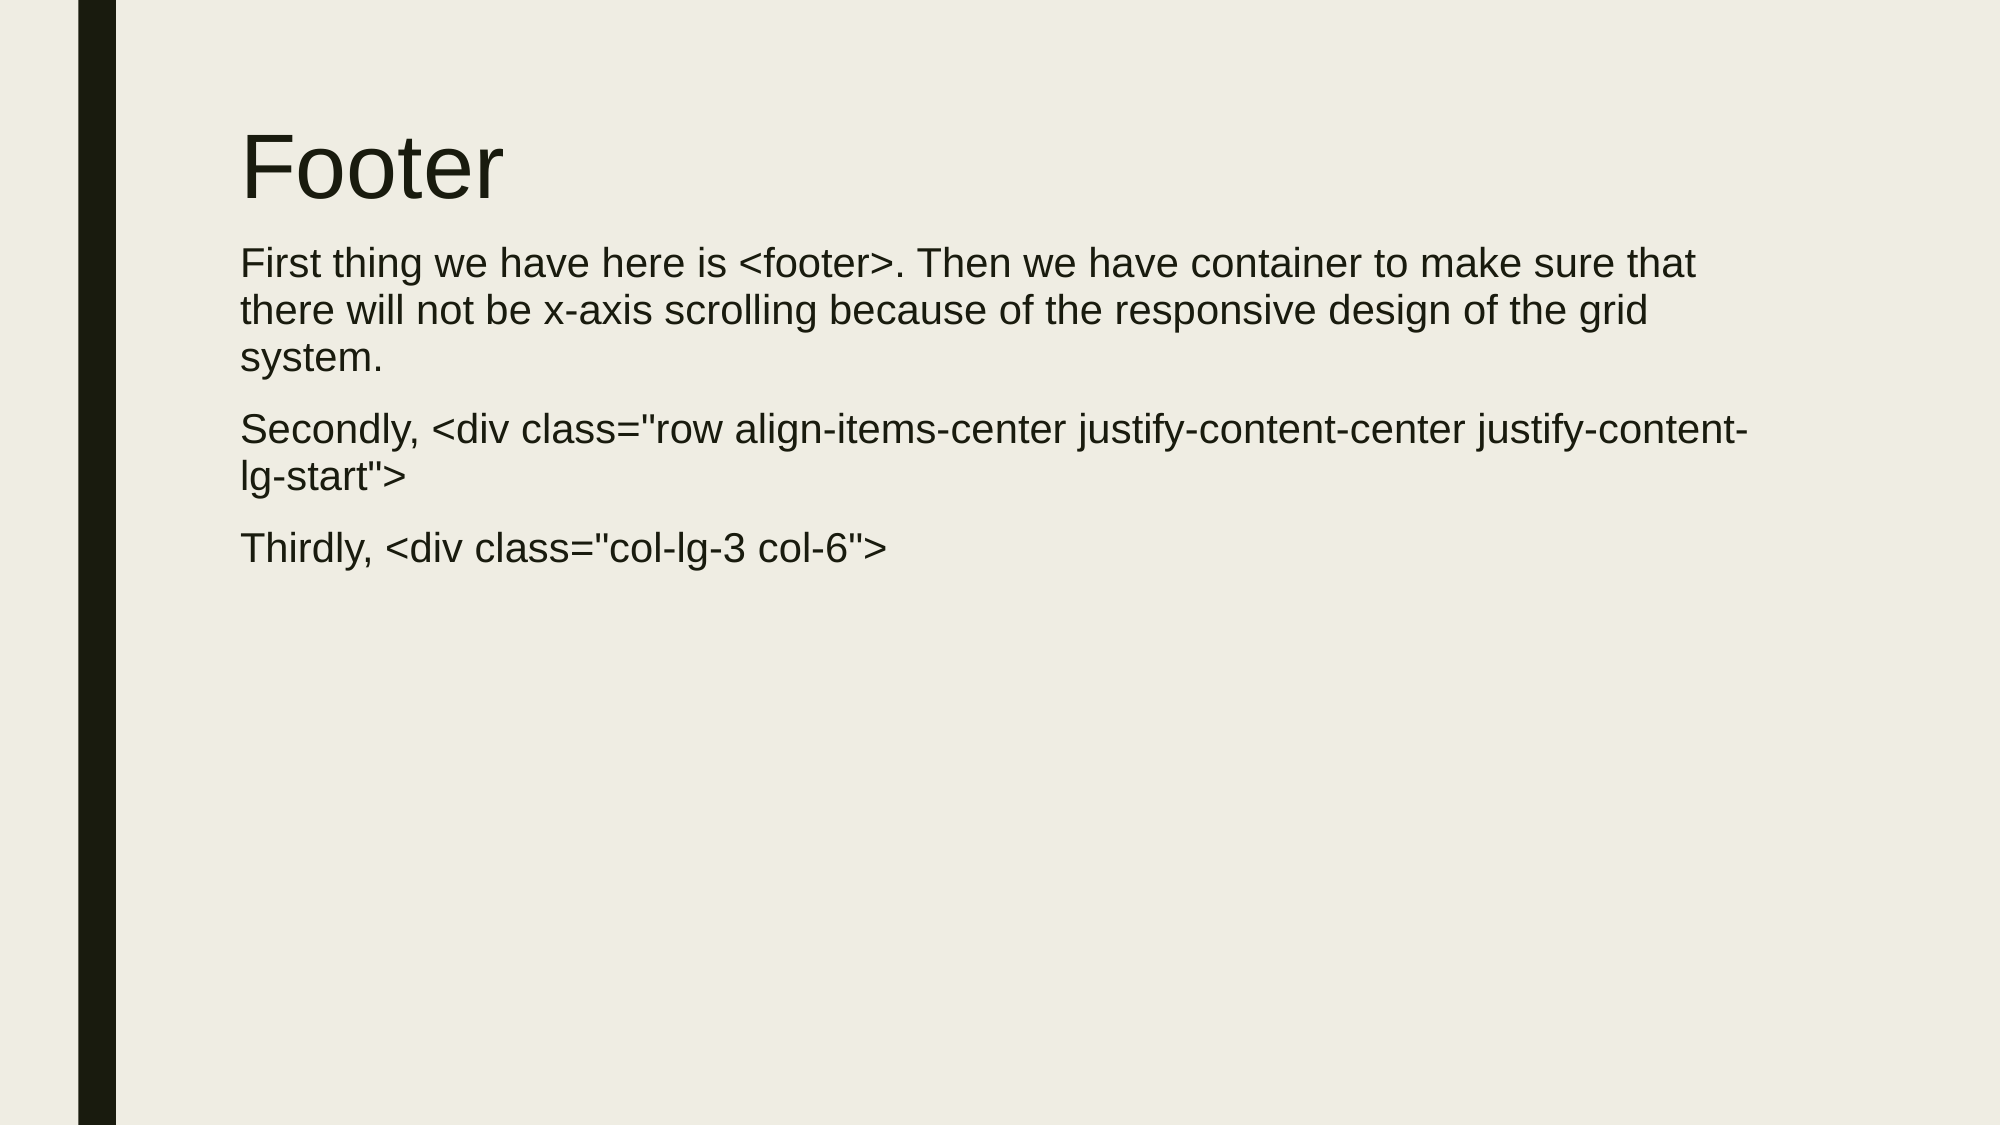

# Footer
First thing we have here is <footer>. Then we have container to make sure that there will not be x-axis scrolling because of the responsive design of the grid system.
Secondly, <div class="row align-items-center justify-content-center justify-content-lg-start">
Thirdly, <div class="col-lg-3 col-6">